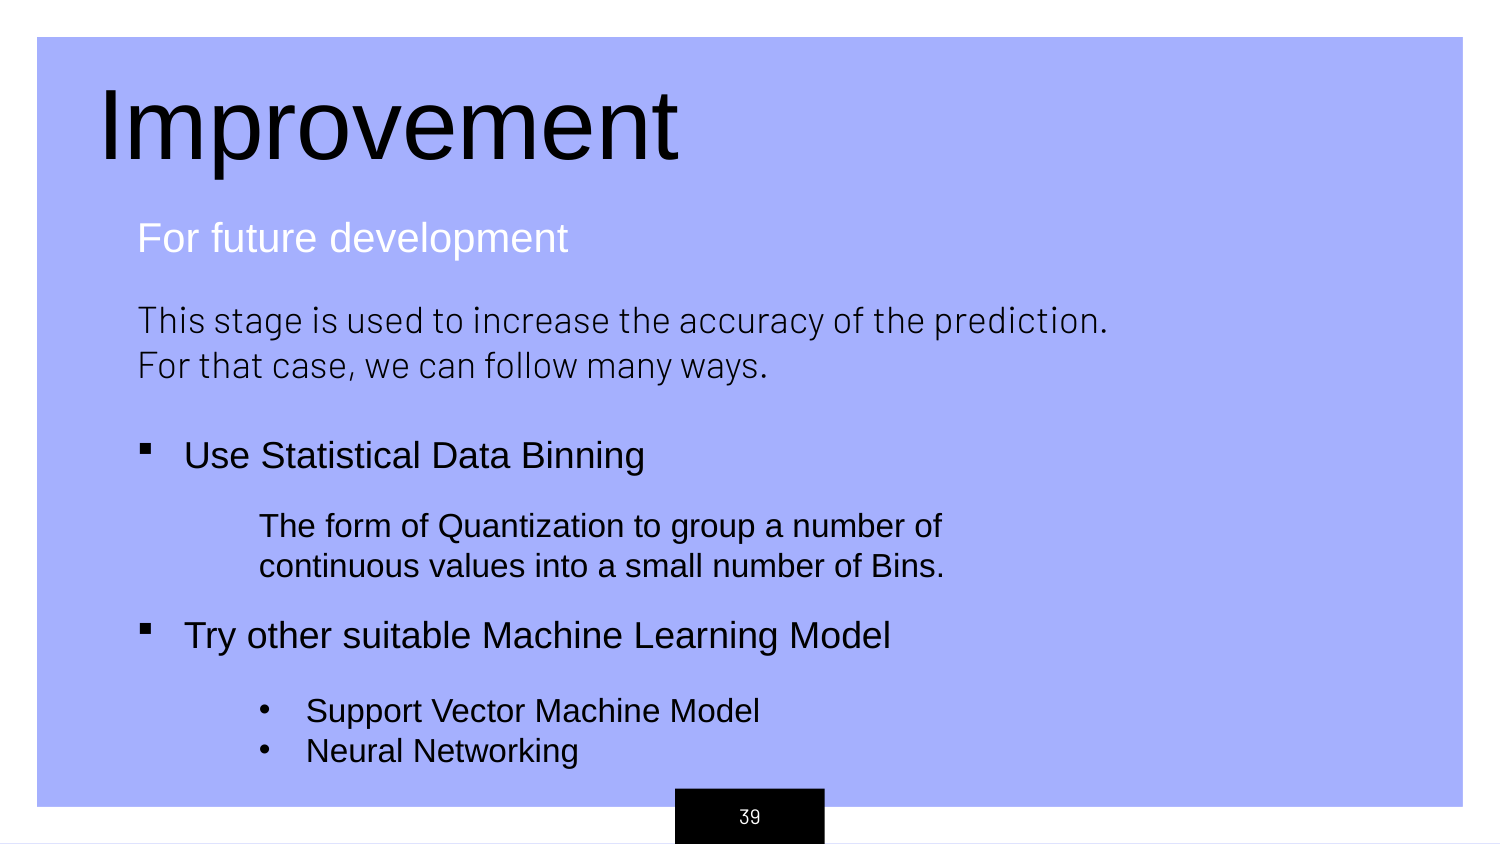

Improvement
For future development

This stage is used to increase the accuracy of the prediction.
For that case, we can follow many ways.

Use Statistical Data Binning

Try other suitable Machine Learning Model

The form of Quantization to group a number of continuous values into a small number of Bins.
Support Vector Machine Model
Neural Networking
39